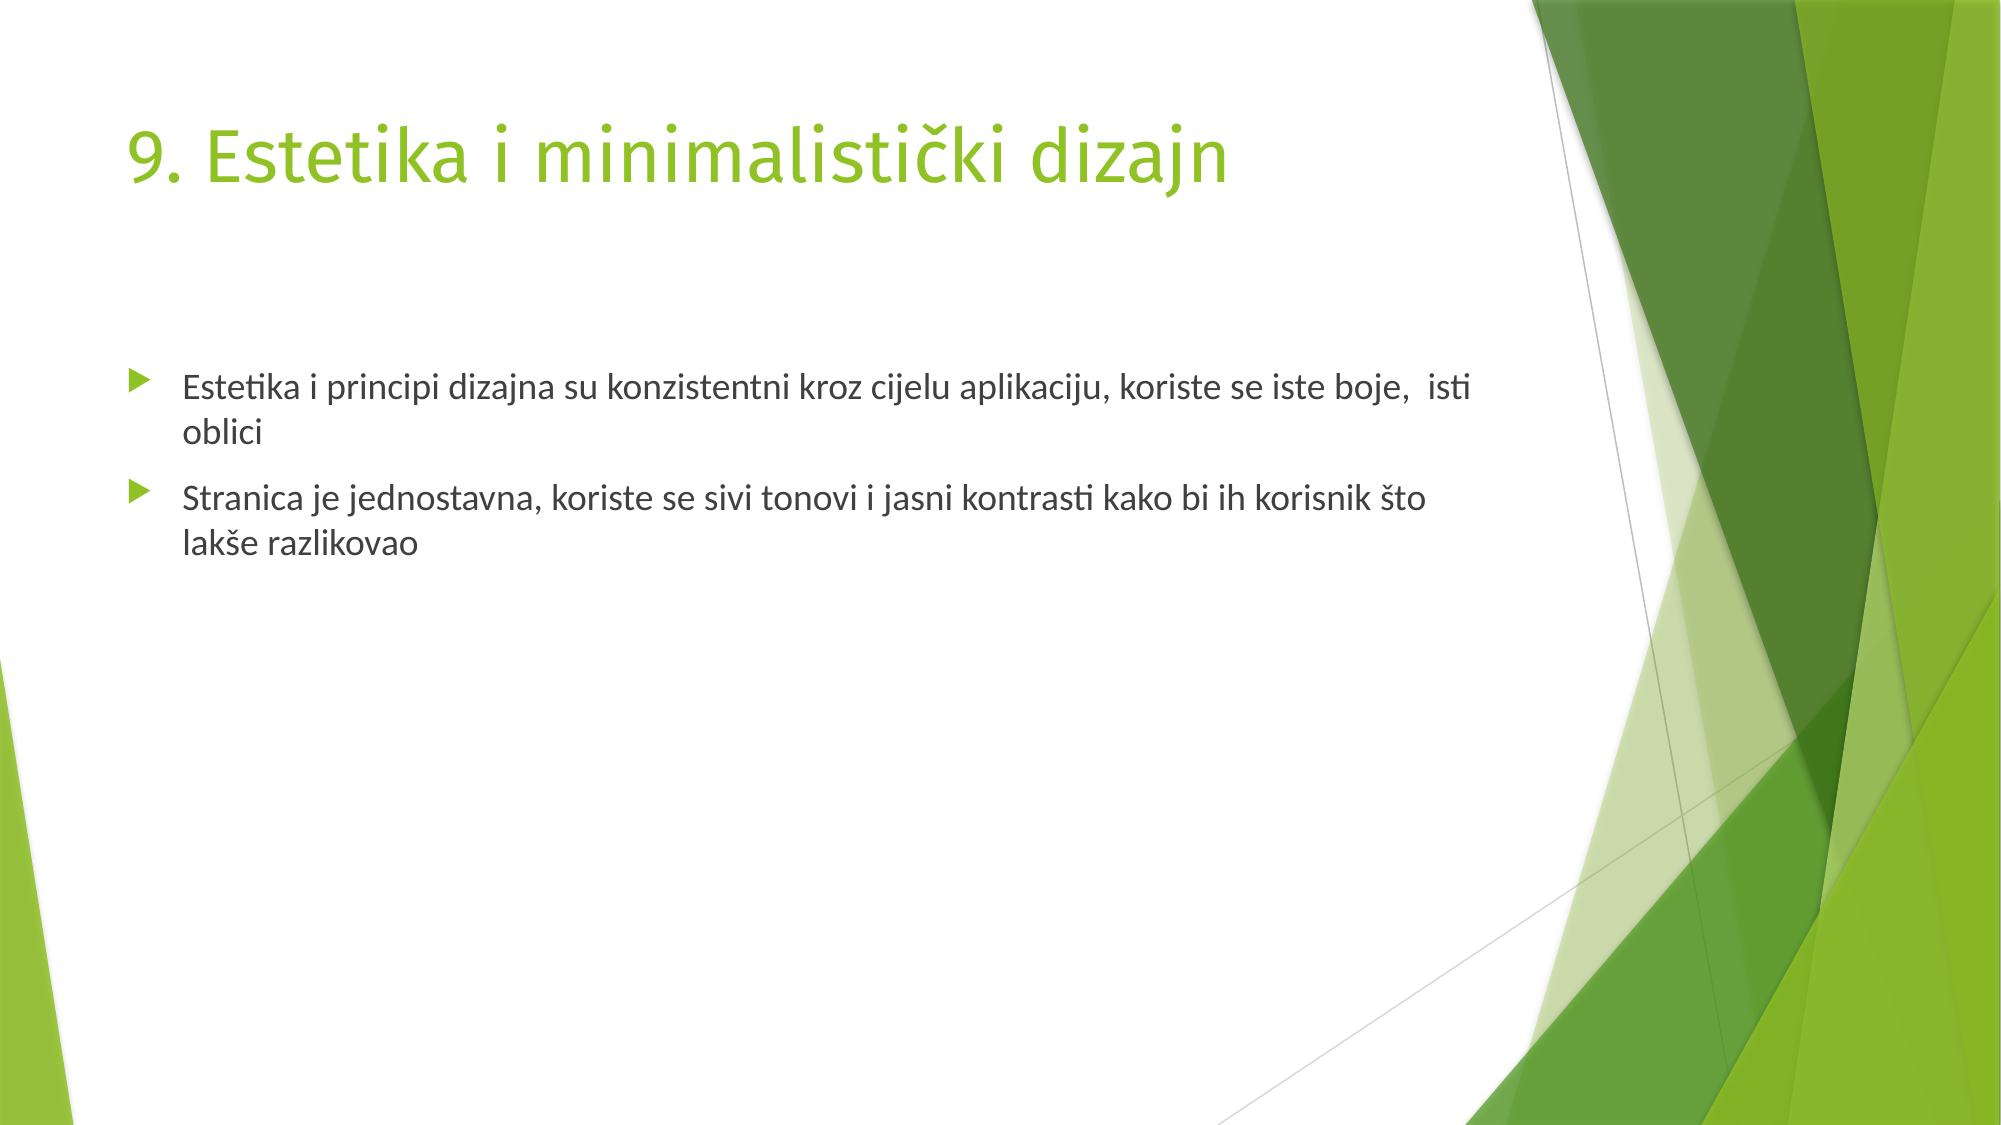

# 9. Estetika i minimalistički dizajn
Estetika i principi dizajna su konzistentni kroz cijelu aplikaciju, koriste se iste boje,  isti oblici
Stranica je jednostavna, koriste se sivi tonovi i jasni kontrasti kako bi ih korisnik što lakše razlikovao